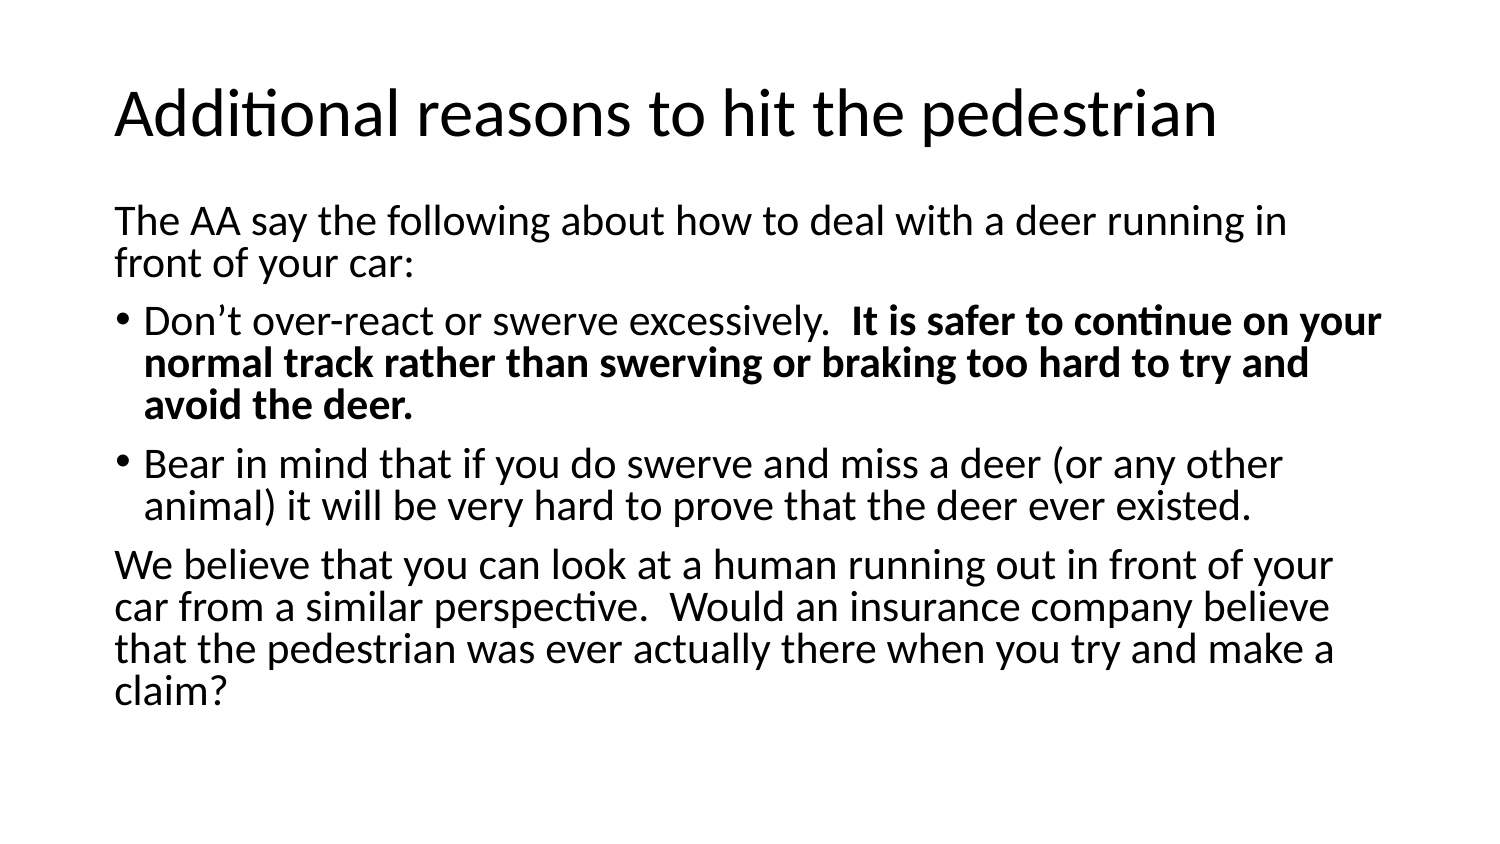

# Additional reasons to hit the pedestrian
The AA say the following about how to deal with a deer running in front of your car:
Don’t over-react or swerve excessively.  It is safer to continue on your normal track rather than swerving or braking too hard to try and avoid the deer.
Bear in mind that if you do swerve and miss a deer (or any other animal) it will be very hard to prove that the deer ever existed.
We believe that you can look at a human running out in front of your car from a similar perspective.  Would an insurance company believe that the pedestrian was ever actually there when you try and make a claim?